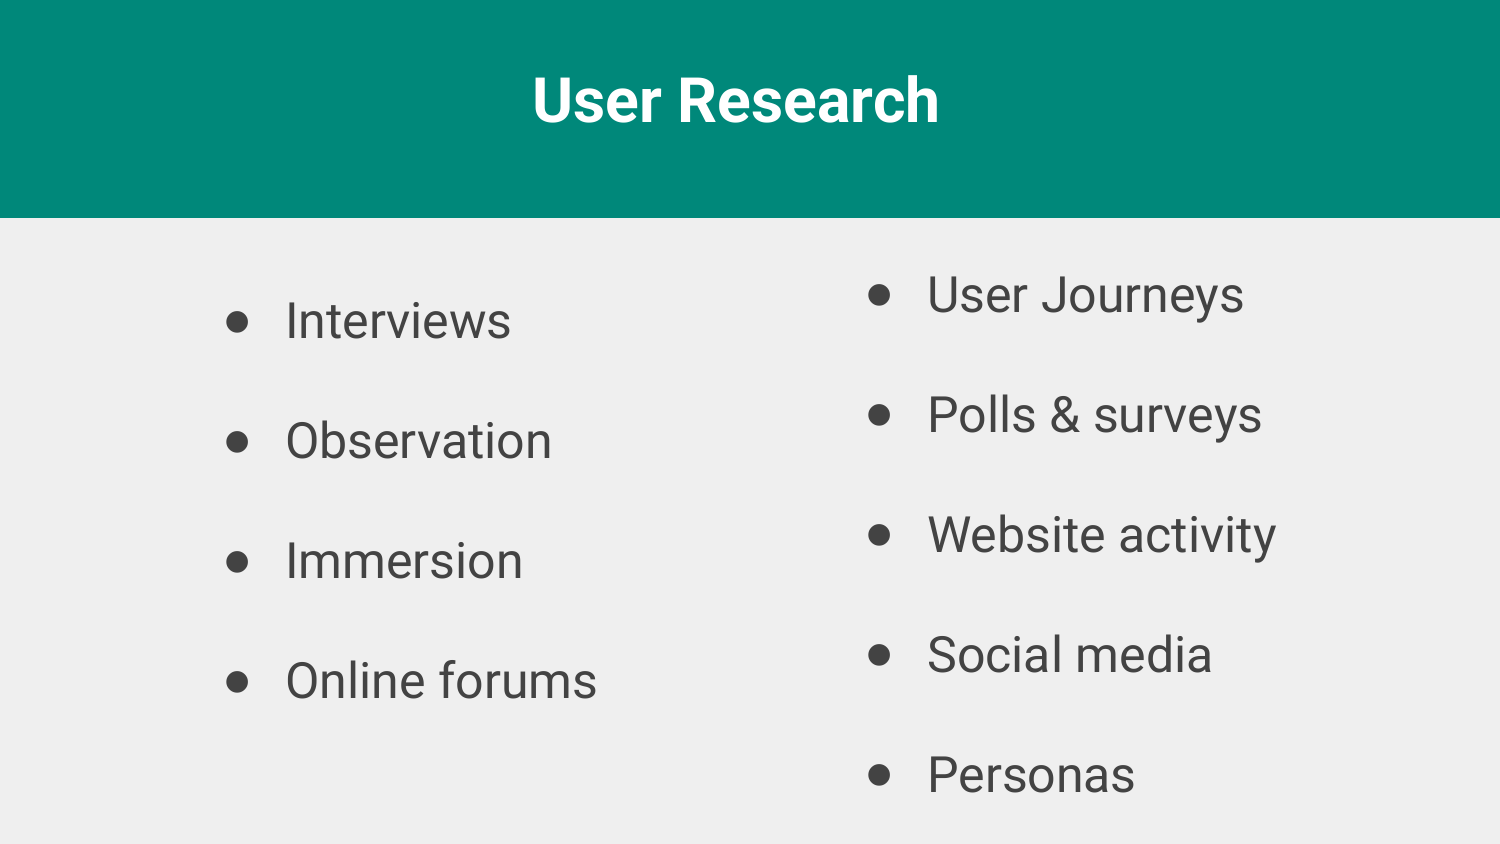

User Research
User Journeys

Polls & surveys

Website activity

Social media

Personas
Interviews

Observation

Immersion

Online forums